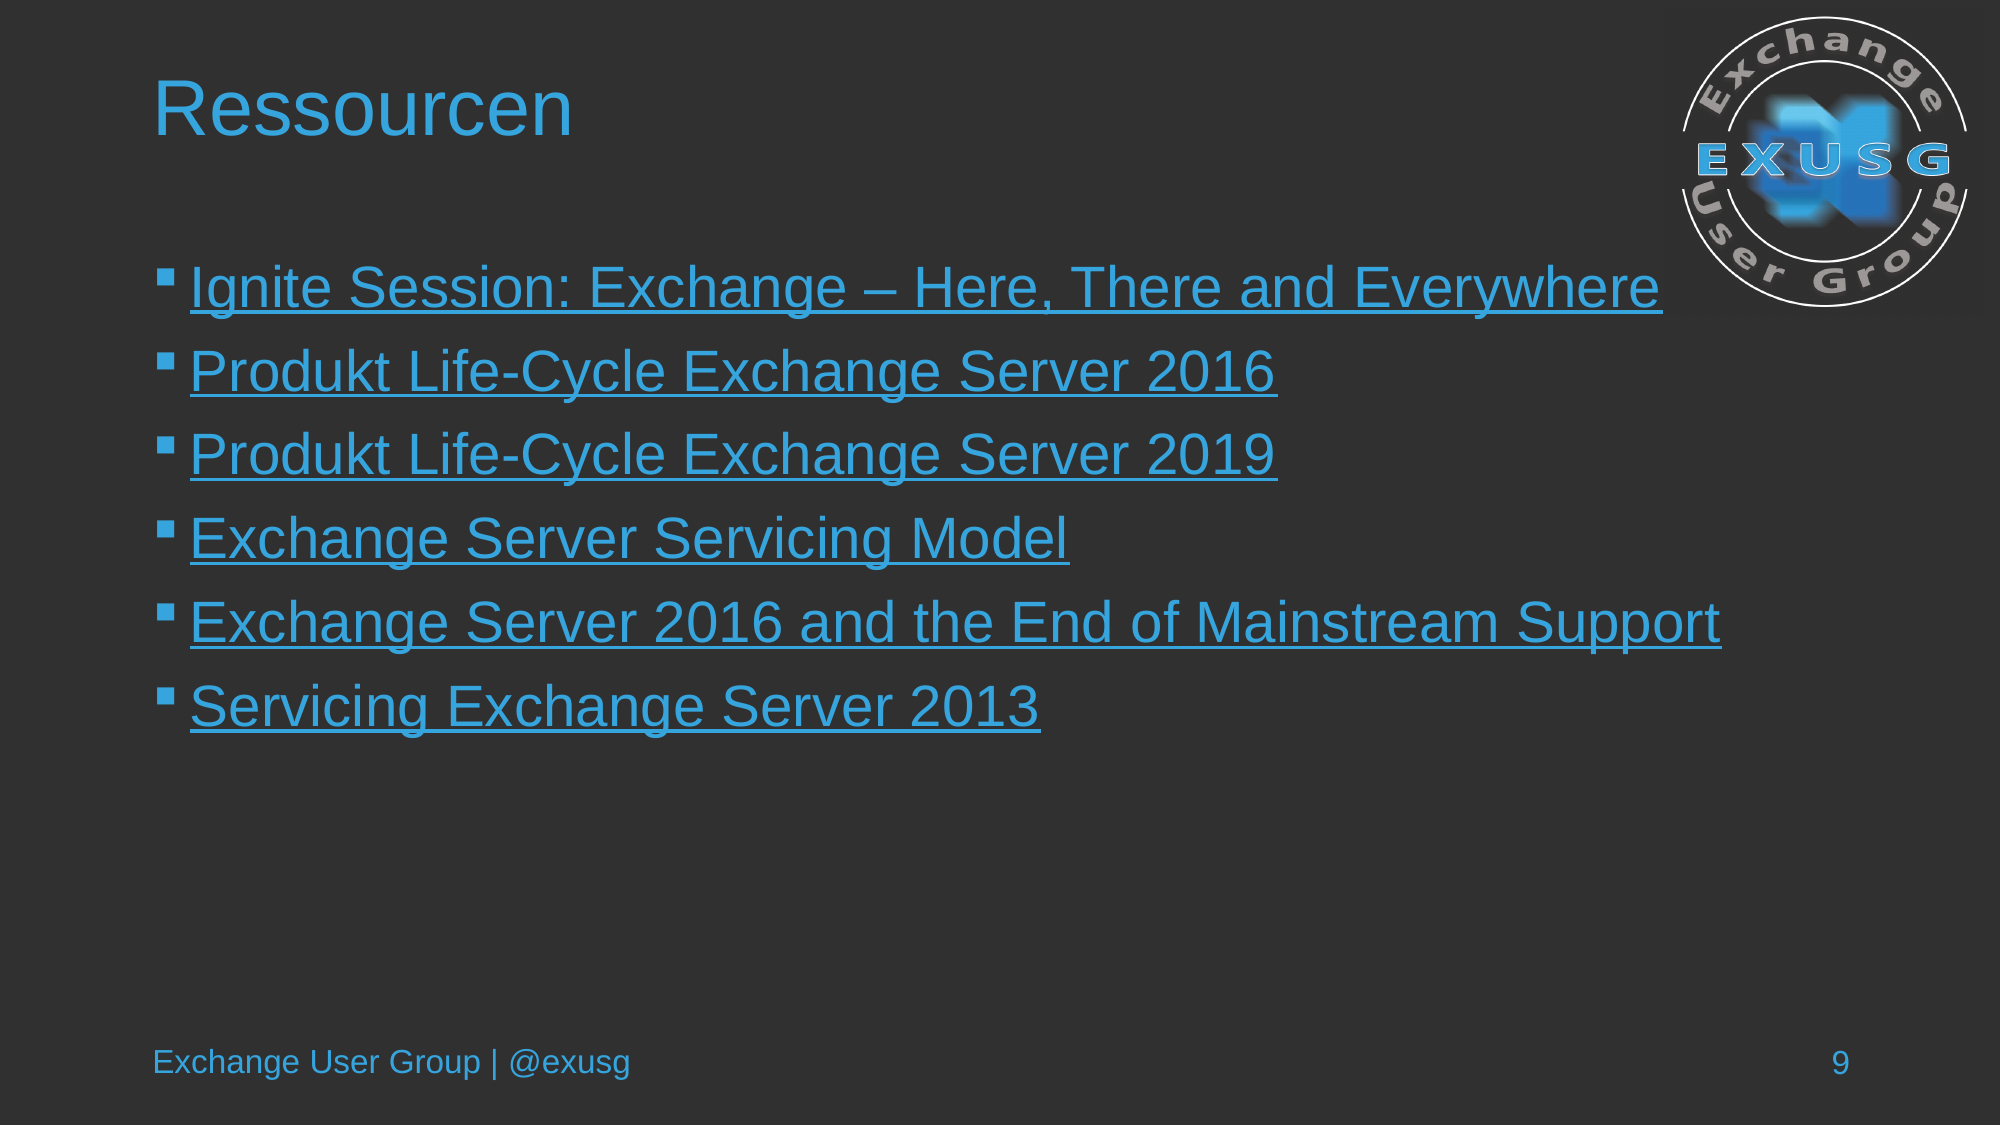

# Ressourcen

Ignite Session: Exchange – Here, There and Everywhere
Produkt Life-Cycle Exchange Server 2016
Produkt Life-Cycle Exchange Server 2019
Exchange Server Servicing Model
Exchange Server 2016 and the End of Mainstream Support
Servicing Exchange Server 2013